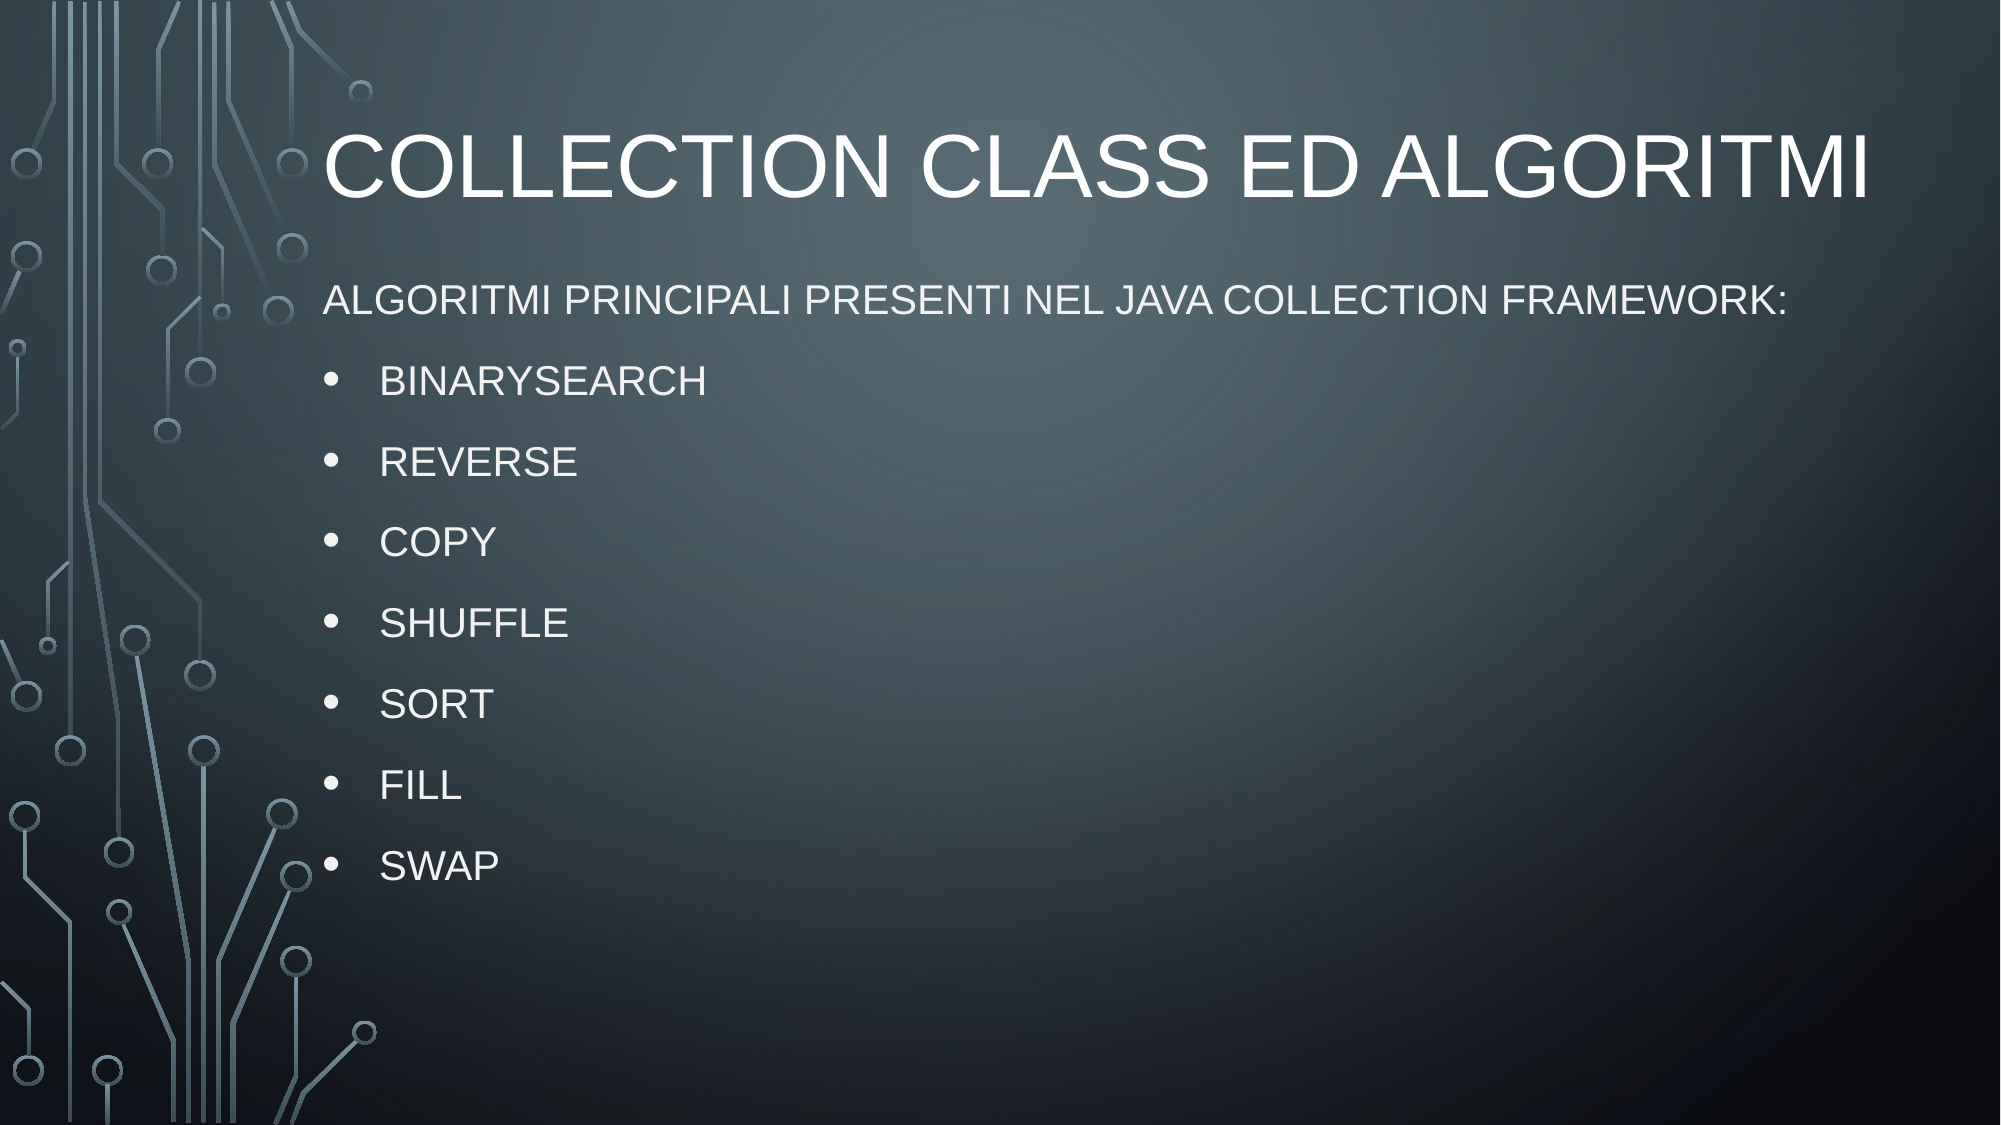

# Collection class ed algoritmi
Algoritmi principali presenti nel java collection framework:
binarySearch
Reverse
Copy
Shuffle
Sort
Fill
Swap